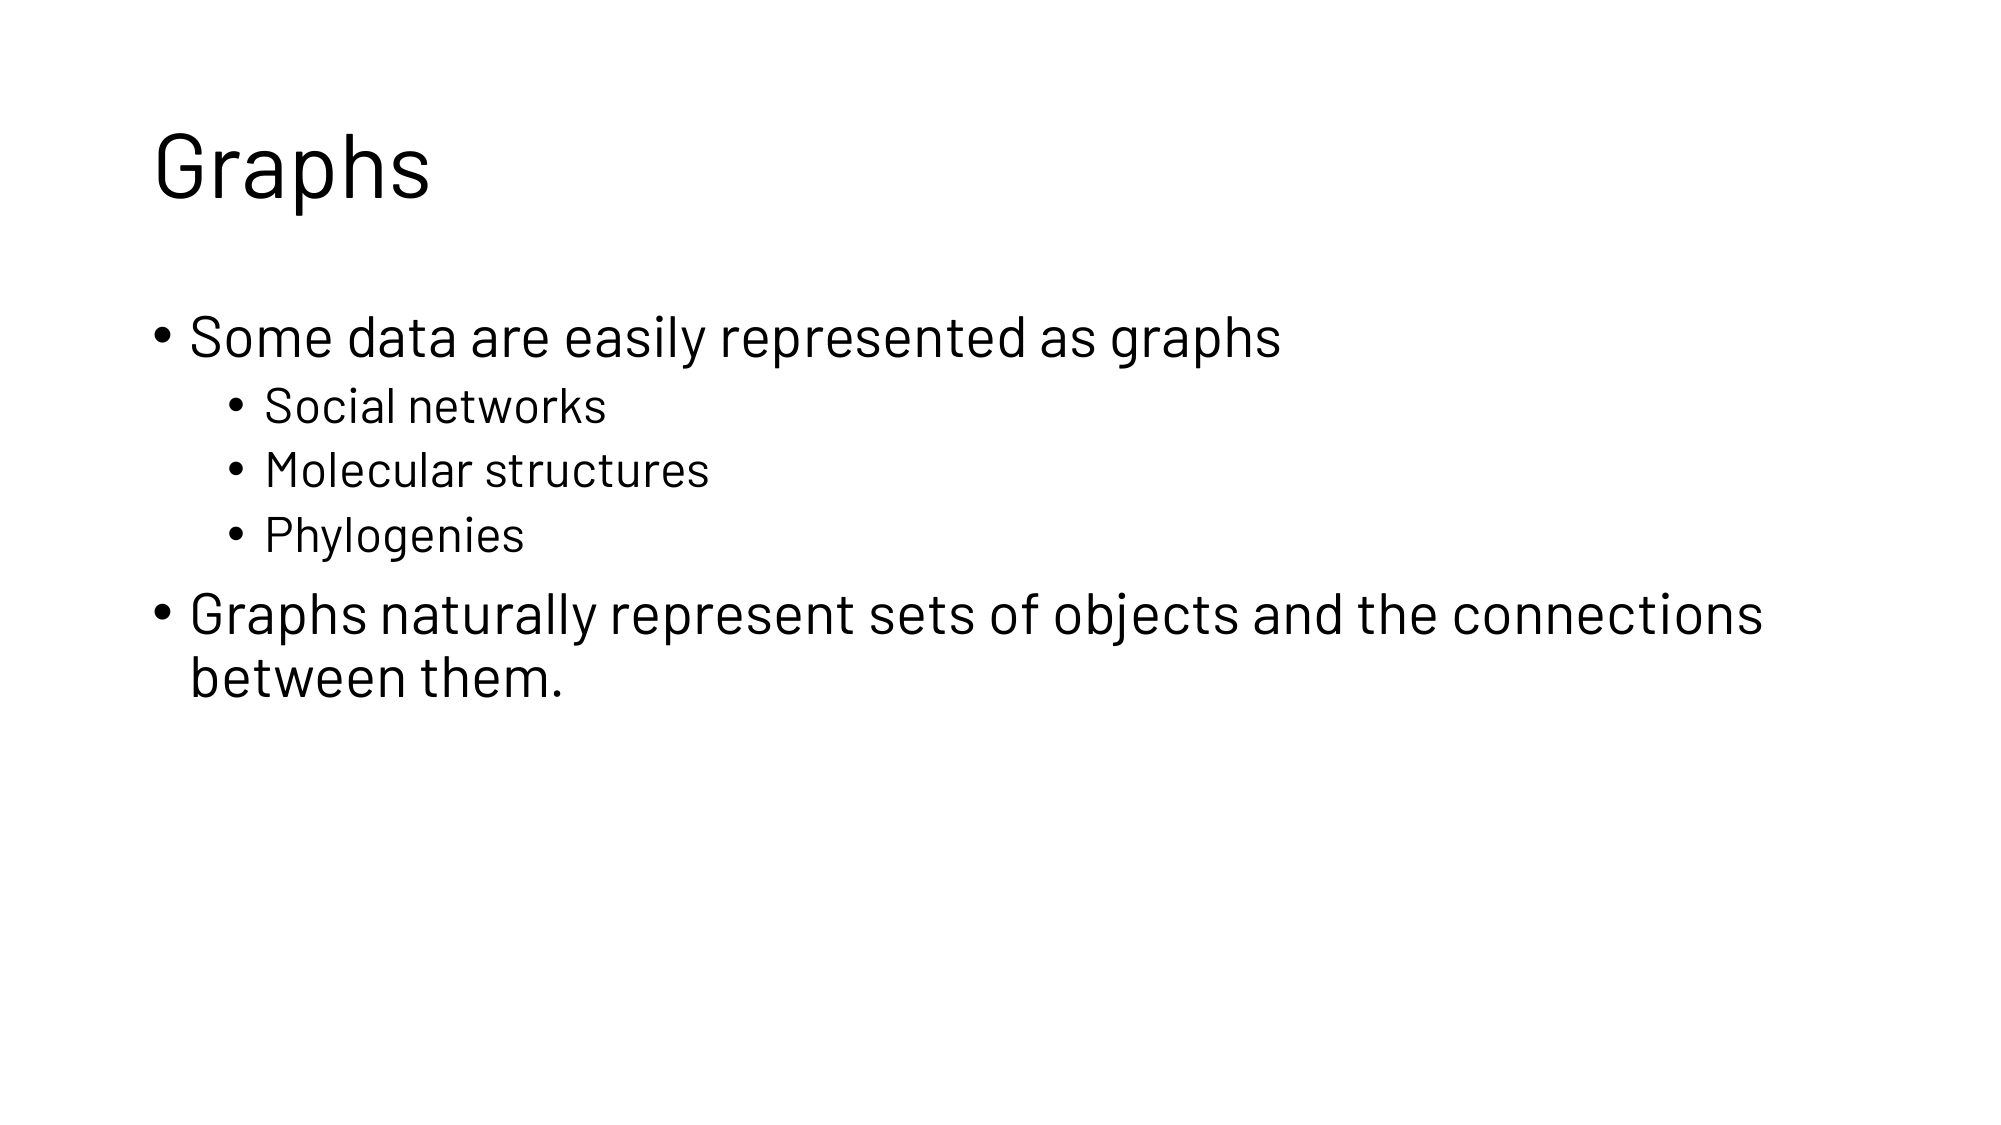

# Graphs
Some data are easily represented as graphs
Social networks
Molecular structures
Phylogenies
Graphs naturally represent sets of objects and the connections between them.